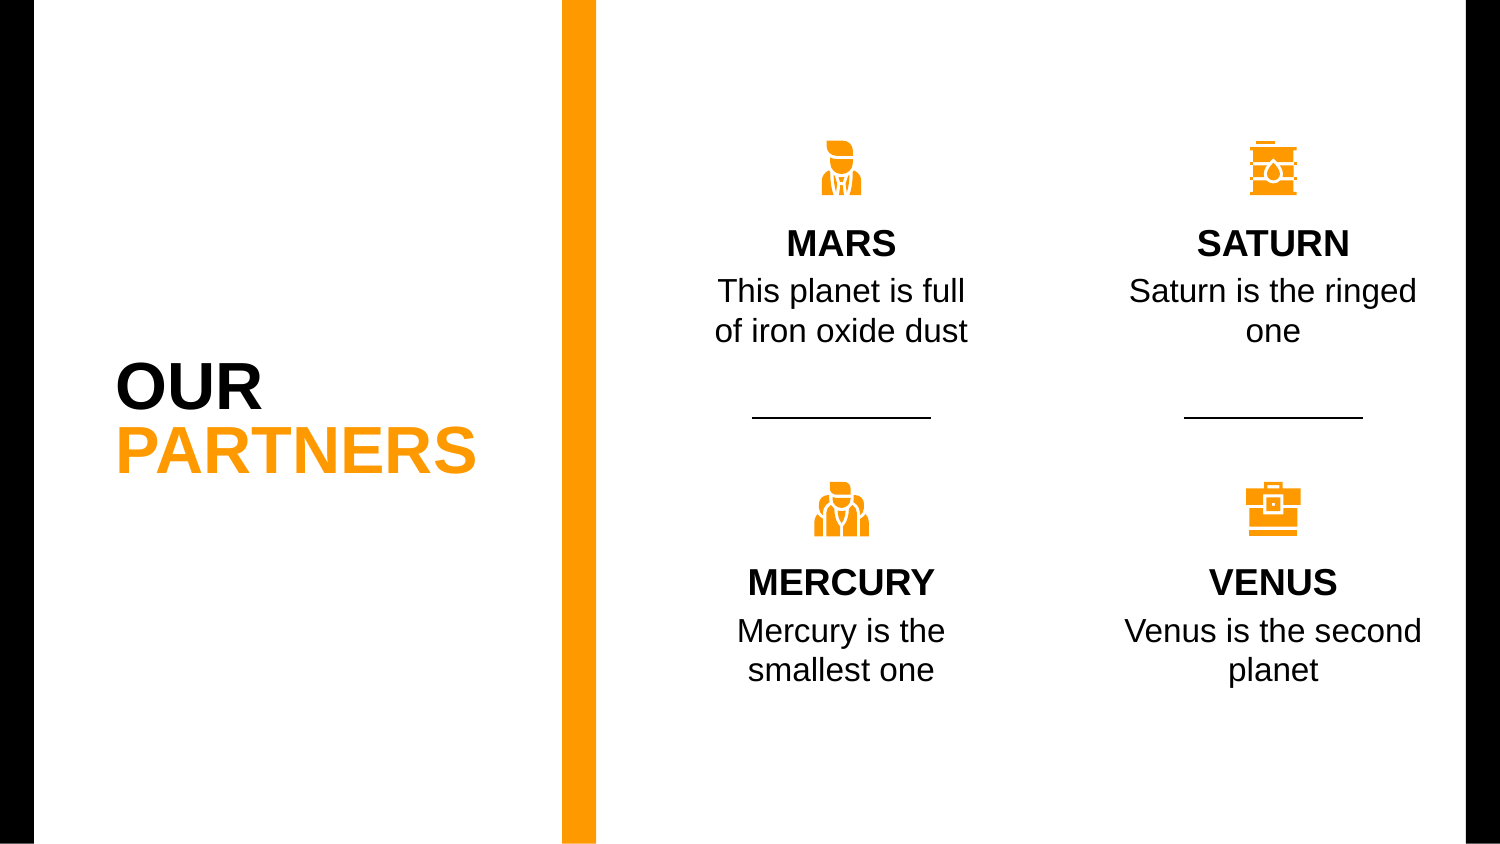

MARS
SATURN
This planet is full of iron oxide dust
Saturn is the ringed one
# OUR PARTNERS

VENUS
MERCURY
Mercury is the smallest one
Venus is the second planet